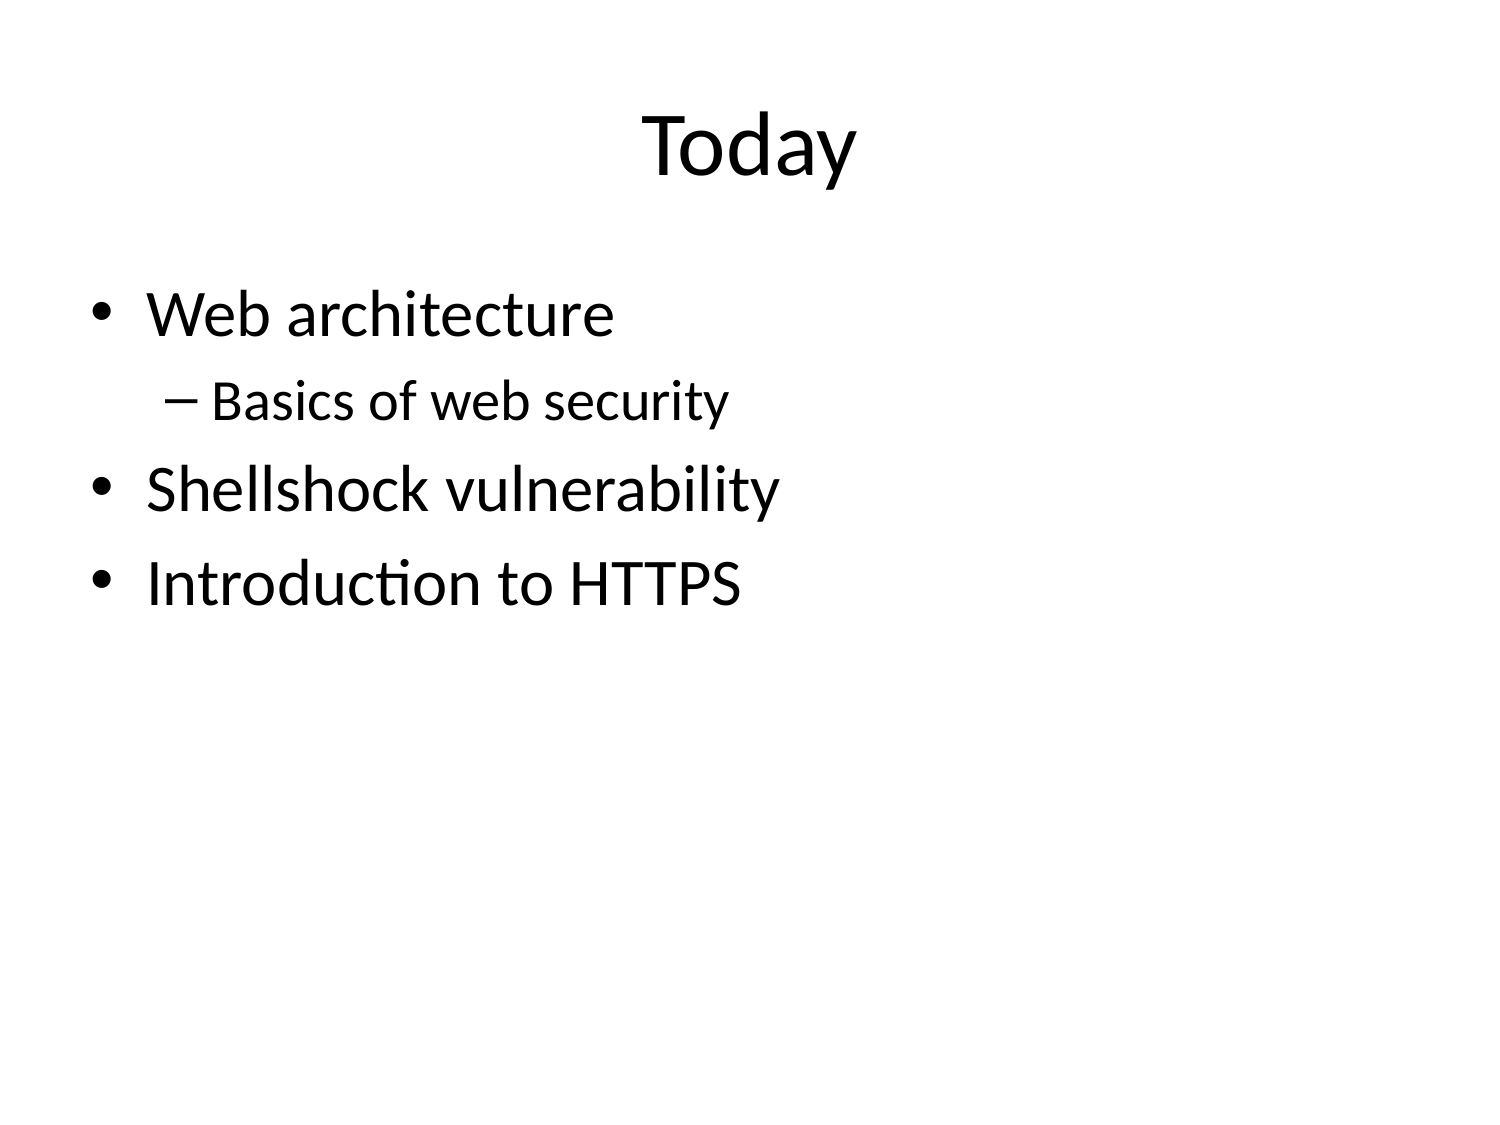

# Today
Web architecture
Basics of web security
Shellshock vulnerability
Introduction to HTTPS